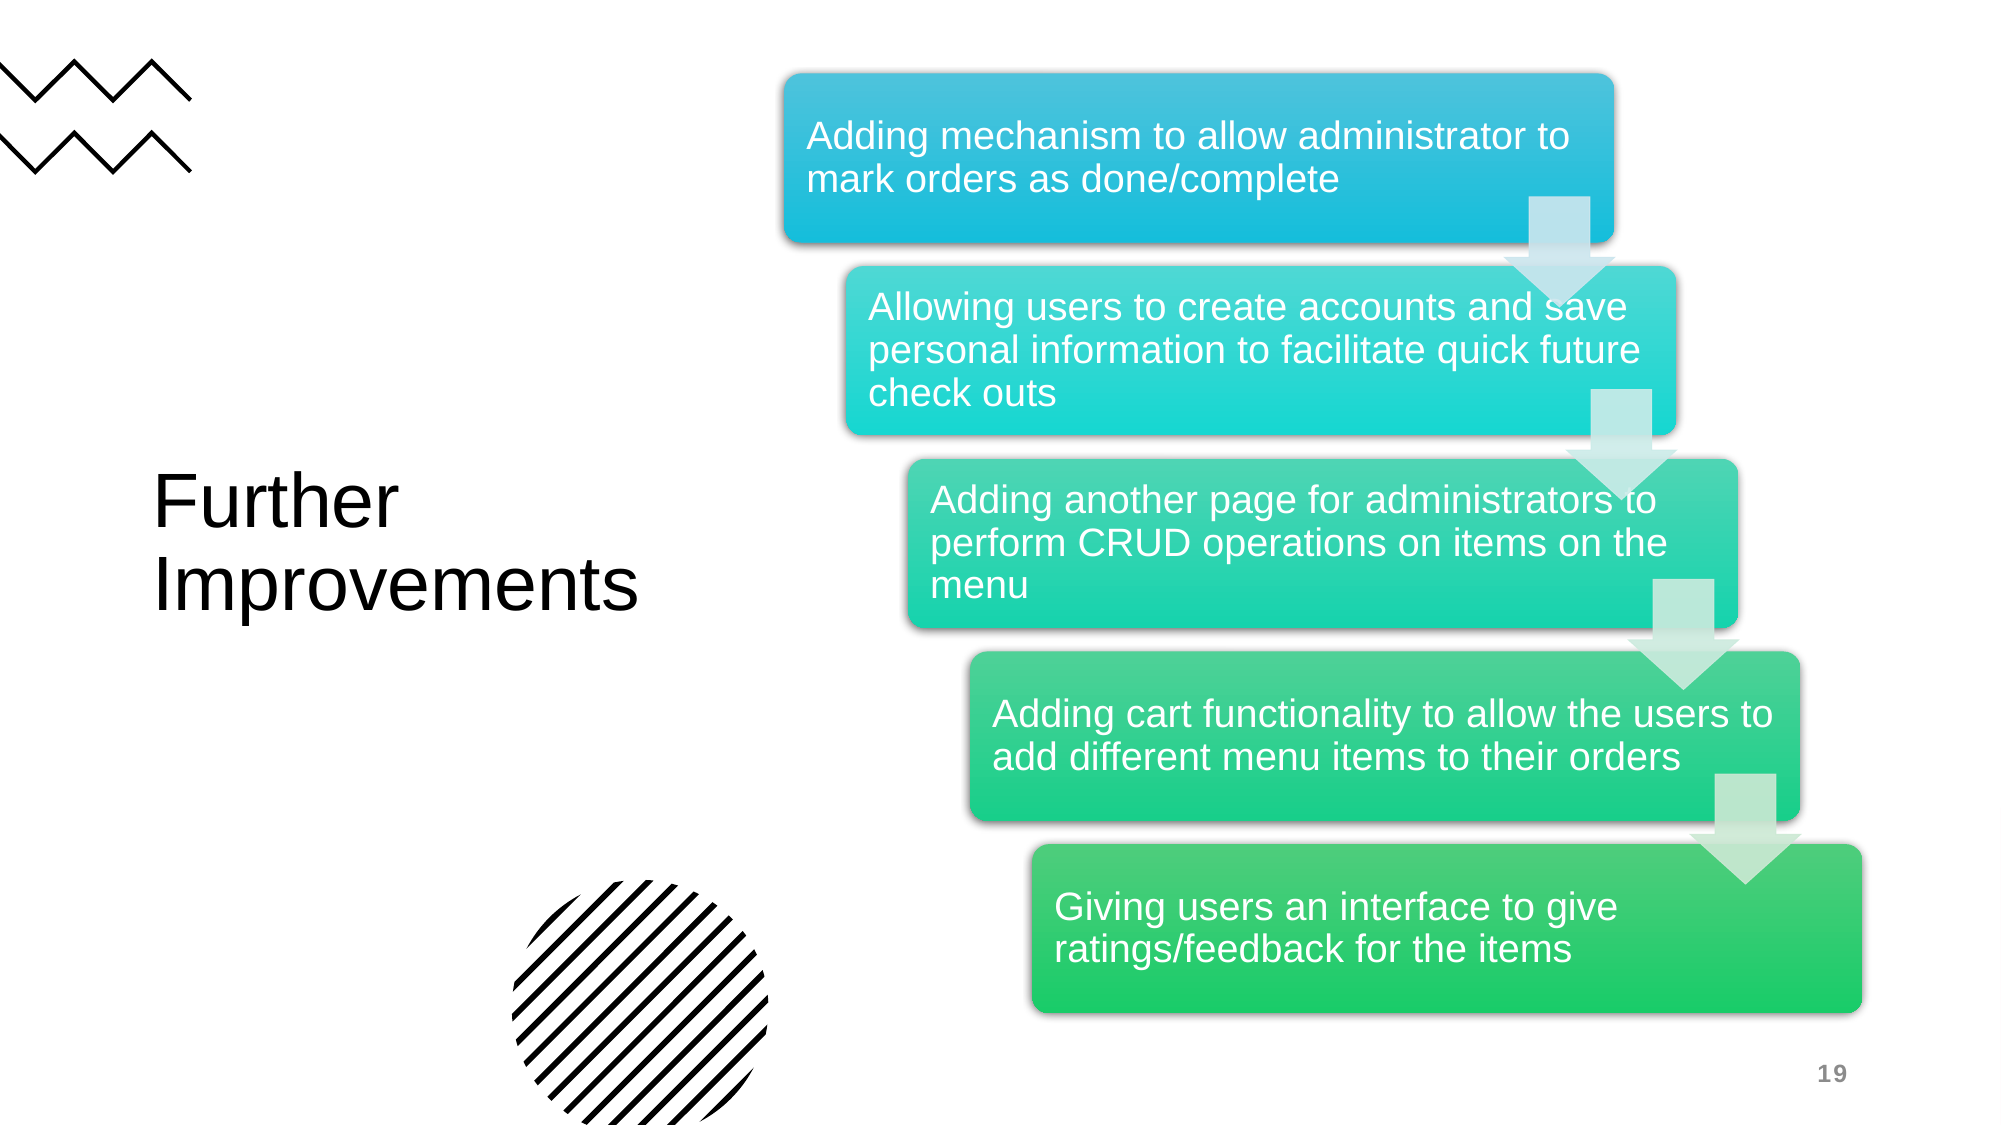

Adding mechanism to allow administrator to mark orders as done/complete
Allowing users to create accounts and save personal information to facilitate quick future check outs
Adding another page for administrators to perform CRUD operations on items on the menu
Adding cart functionality to allow the users to add different menu items to their orders
Giving users an interface to give ratings/feedback for the items

# Further Improvements

19